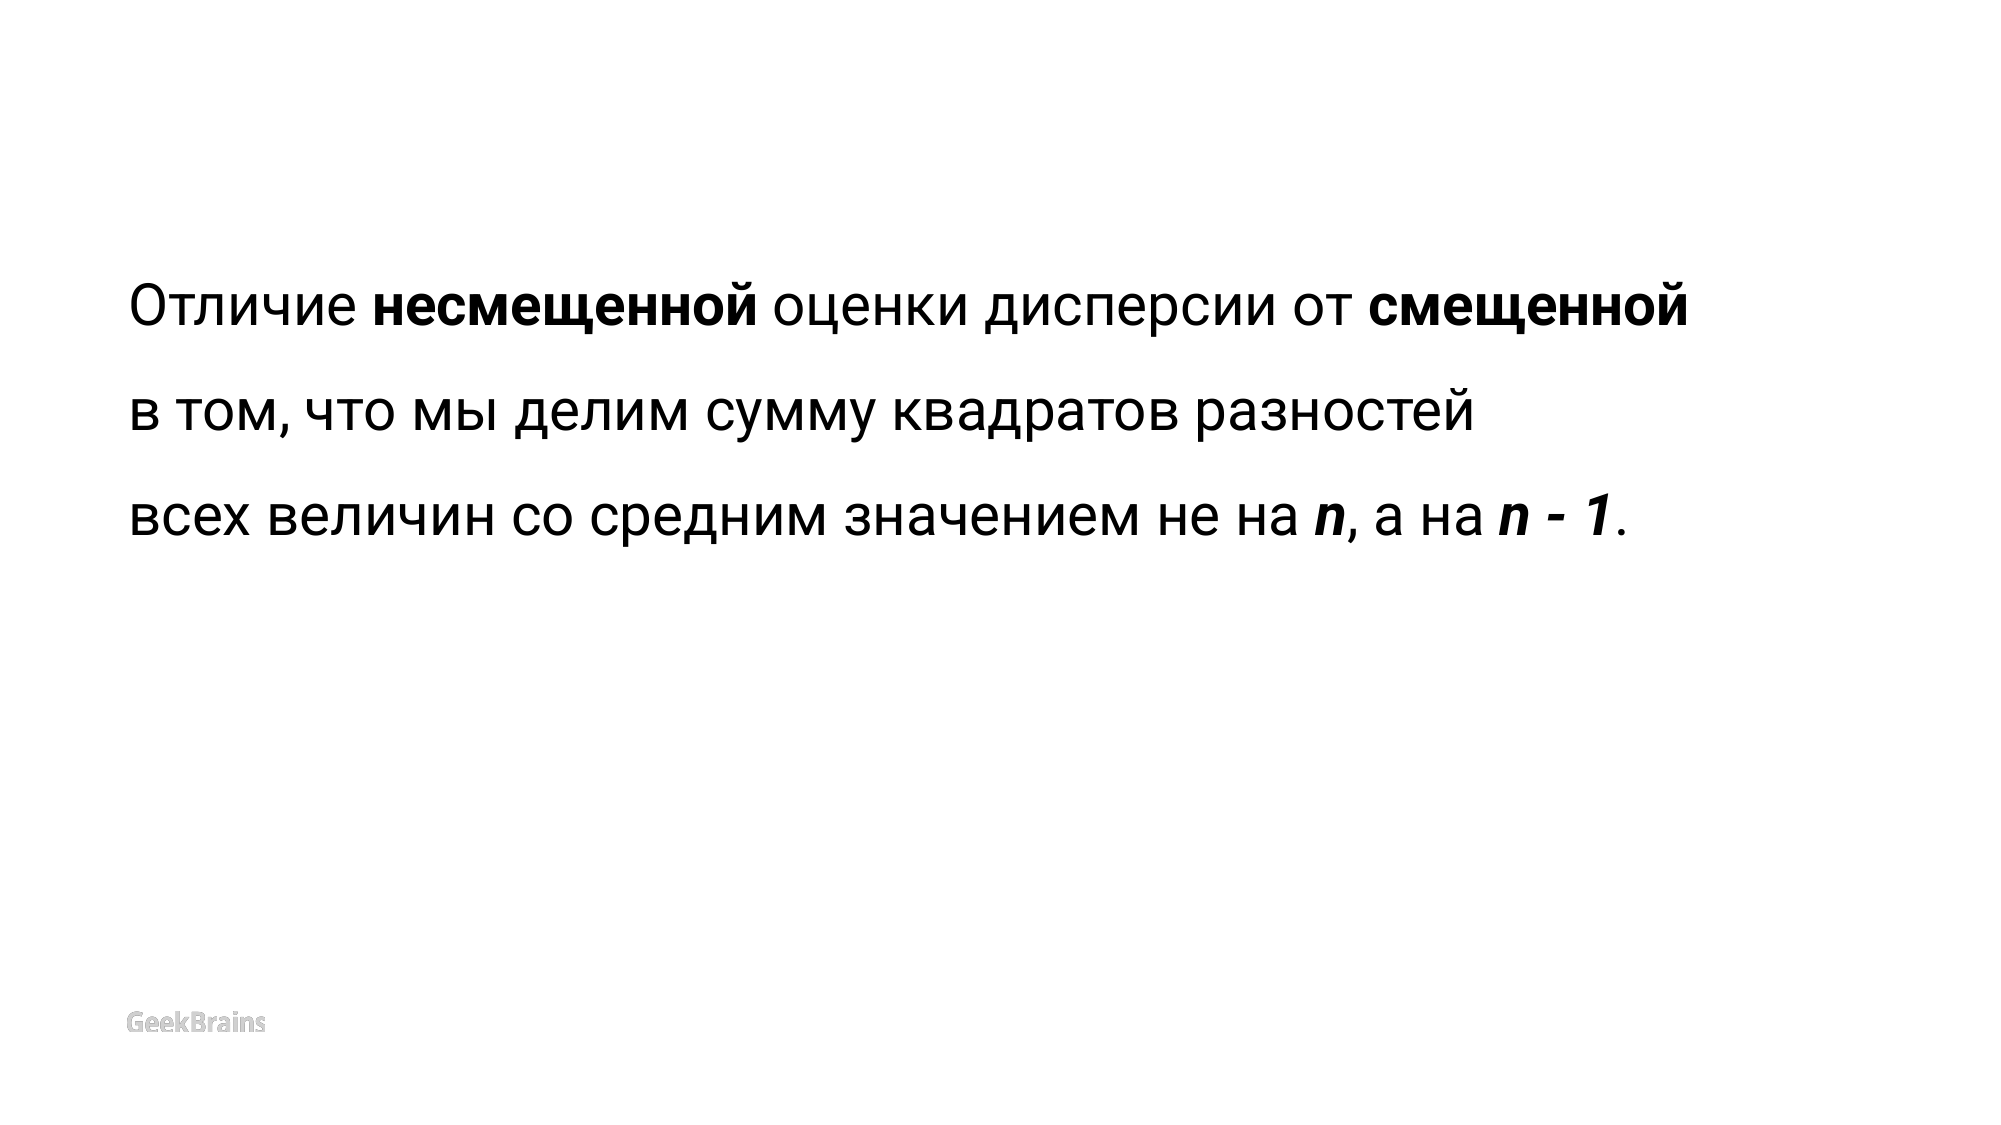

# Отличие несмещенной оценки дисперсии от смещенной в том, что мы делим сумму квадратов разностей всех величин со средним значением не на n, а на n - 1.